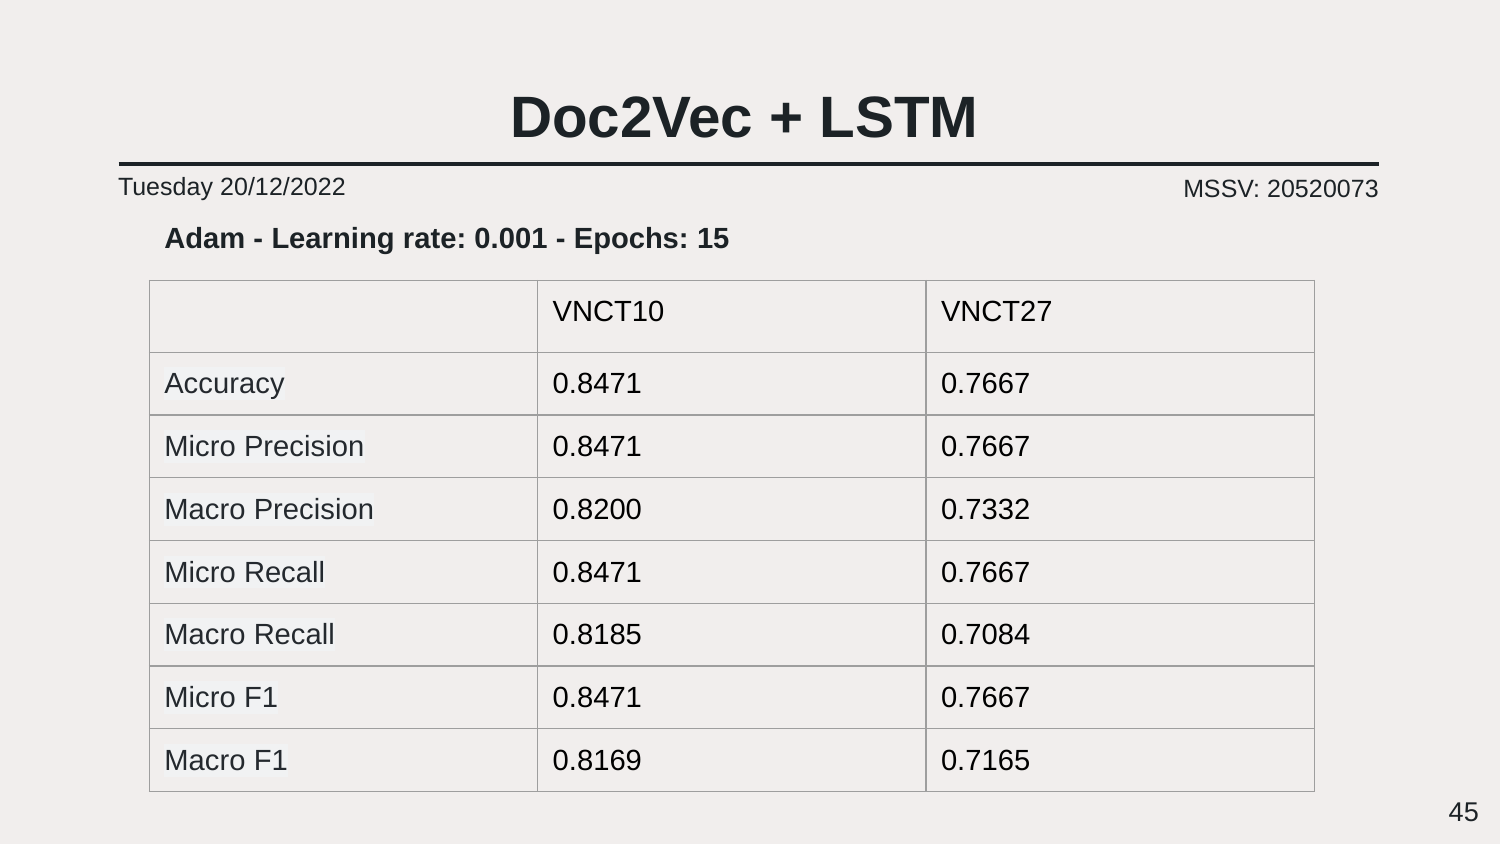

# Doc2Vec + LSTM
Tuesday 20/12/2022
MSSV: 20520073
Adam - Learning rate: 0.001 - Epochs: 15
|  | VNCT10 | VNCT27 |
| --- | --- | --- |
| Accuracy | 0.8471 | 0.7667 |
| Micro Precision | 0.8471 | 0.7667 |
| Macro Precision | 0.8200 | 0.7332 |
| Micro Recall | 0.8471 | 0.7667 |
| Macro Recall | 0.8185 | 0.7084 |
| Micro F1 | 0.8471 | 0.7667 |
| Macro F1 | 0.8169 | 0.7165 |
45